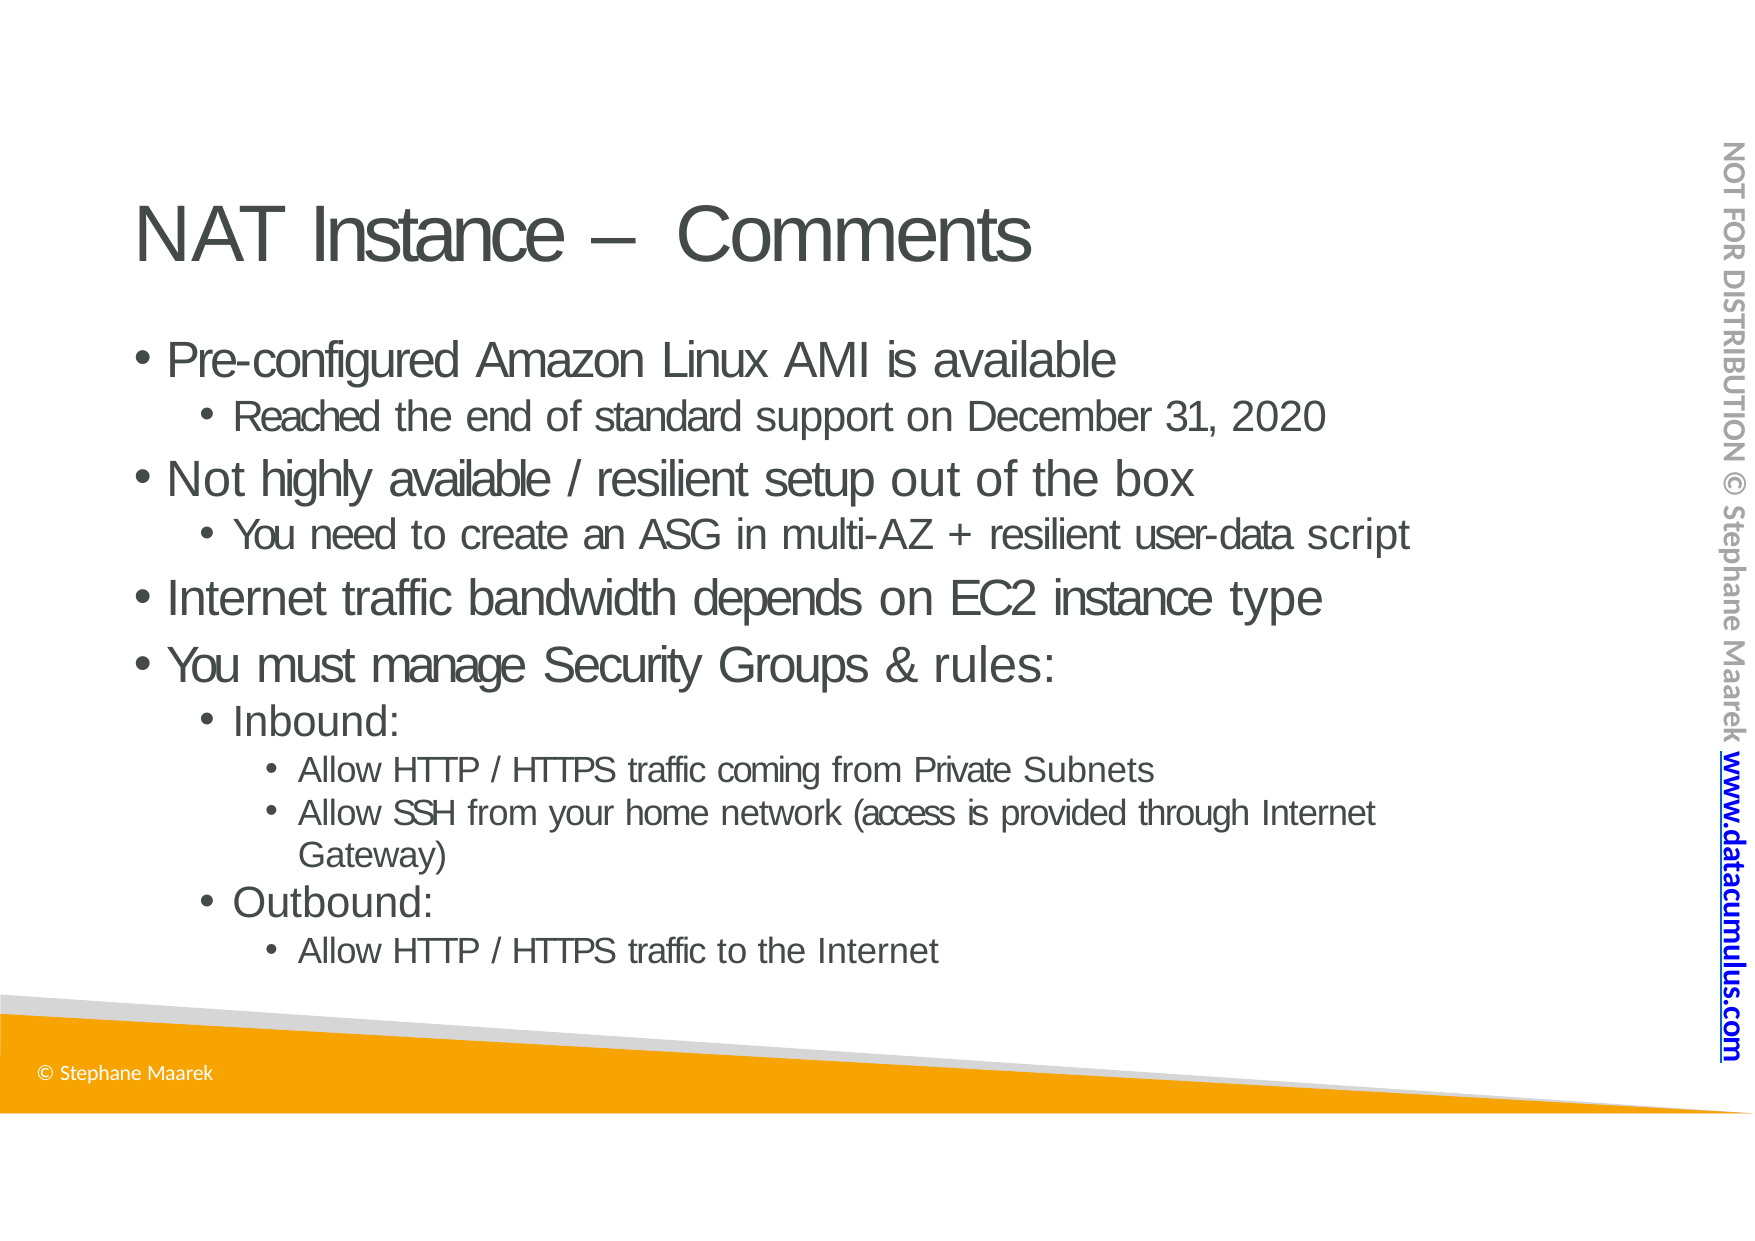

NOT FOR DISTRIBUTION © Stephane Maarek www.datacumulus.com
# NAT Instance – Comments
Pre-configured Amazon Linux AMI is available
Reached the end of standard support on December 31, 2020
Not highly available / resilient setup out of the box
You need to create an ASG in multi-AZ + resilient user-data script
Internet traffic bandwidth depends on EC2 instance type
You must manage Security Groups & rules:
Inbound:
Allow HTTP / HTTPS traffic coming from Private Subnets
Allow SSH from your home network (access is provided through Internet Gateway)
Outbound:
Allow HTTP / HTTPS traffic to the Internet
© Stephane Maarek